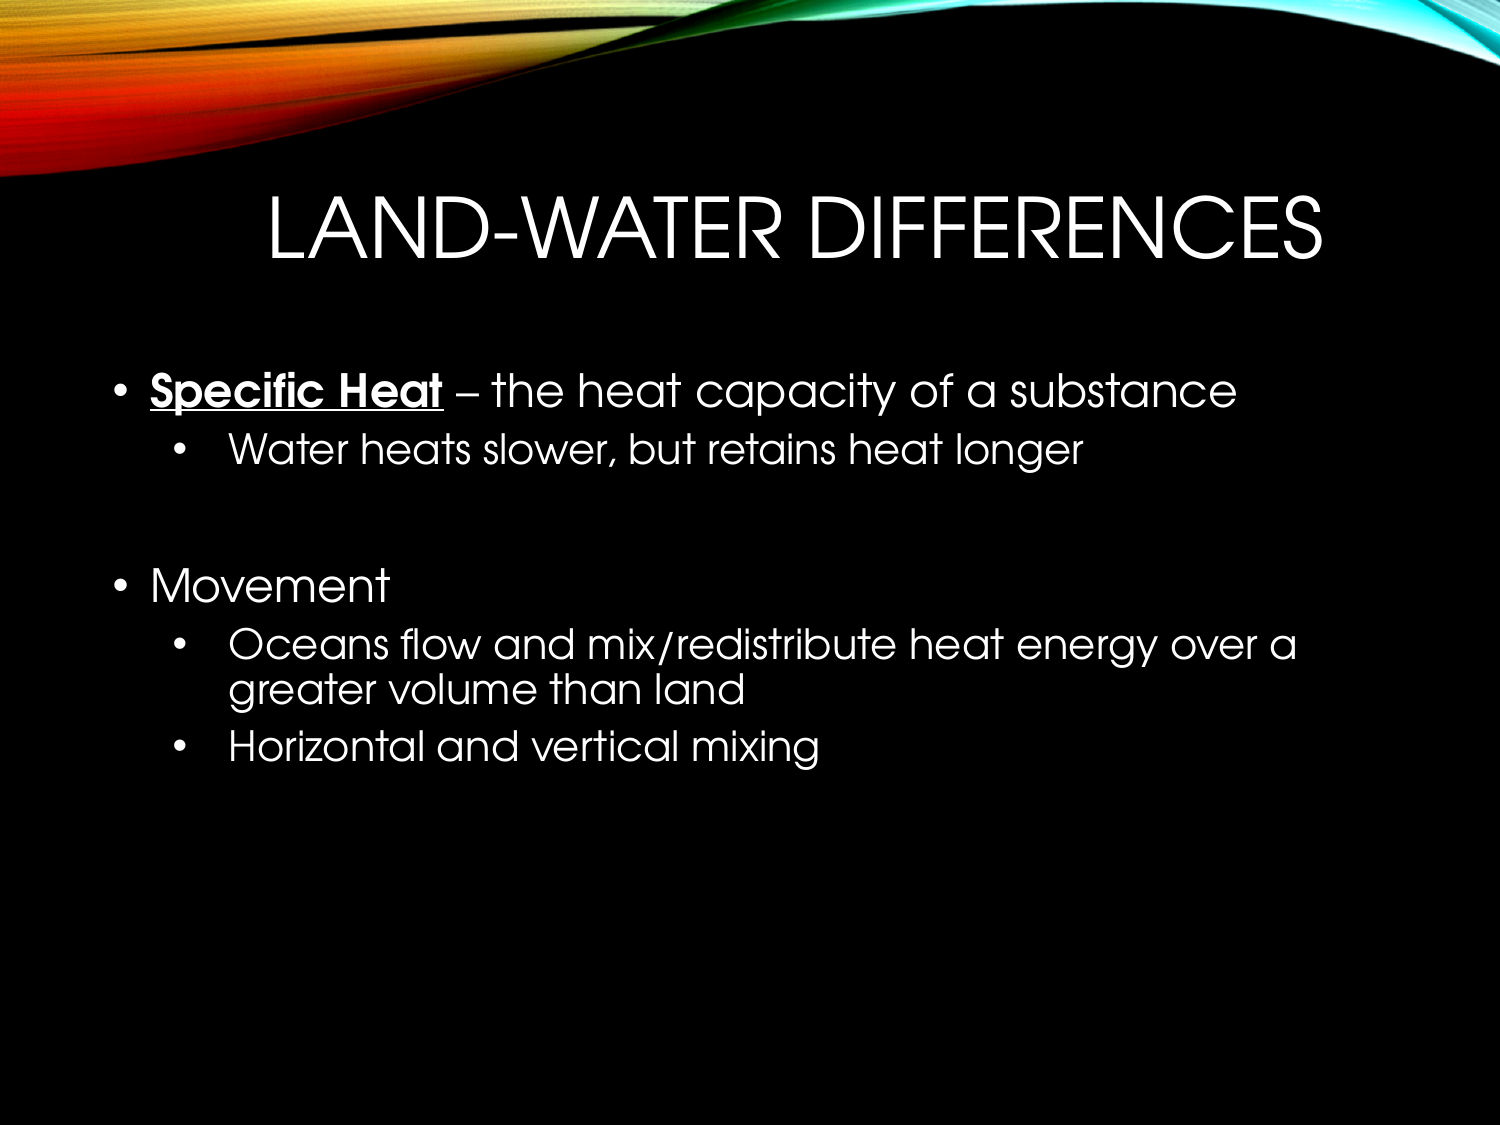

# Land-Water Differences
Specific Heat – the heat capacity of a substance
Water heats slower, but retains heat longer

Movement
Oceans flow and mix/redistribute heat energy over a greater volume than land
Horizontal and vertical mixing